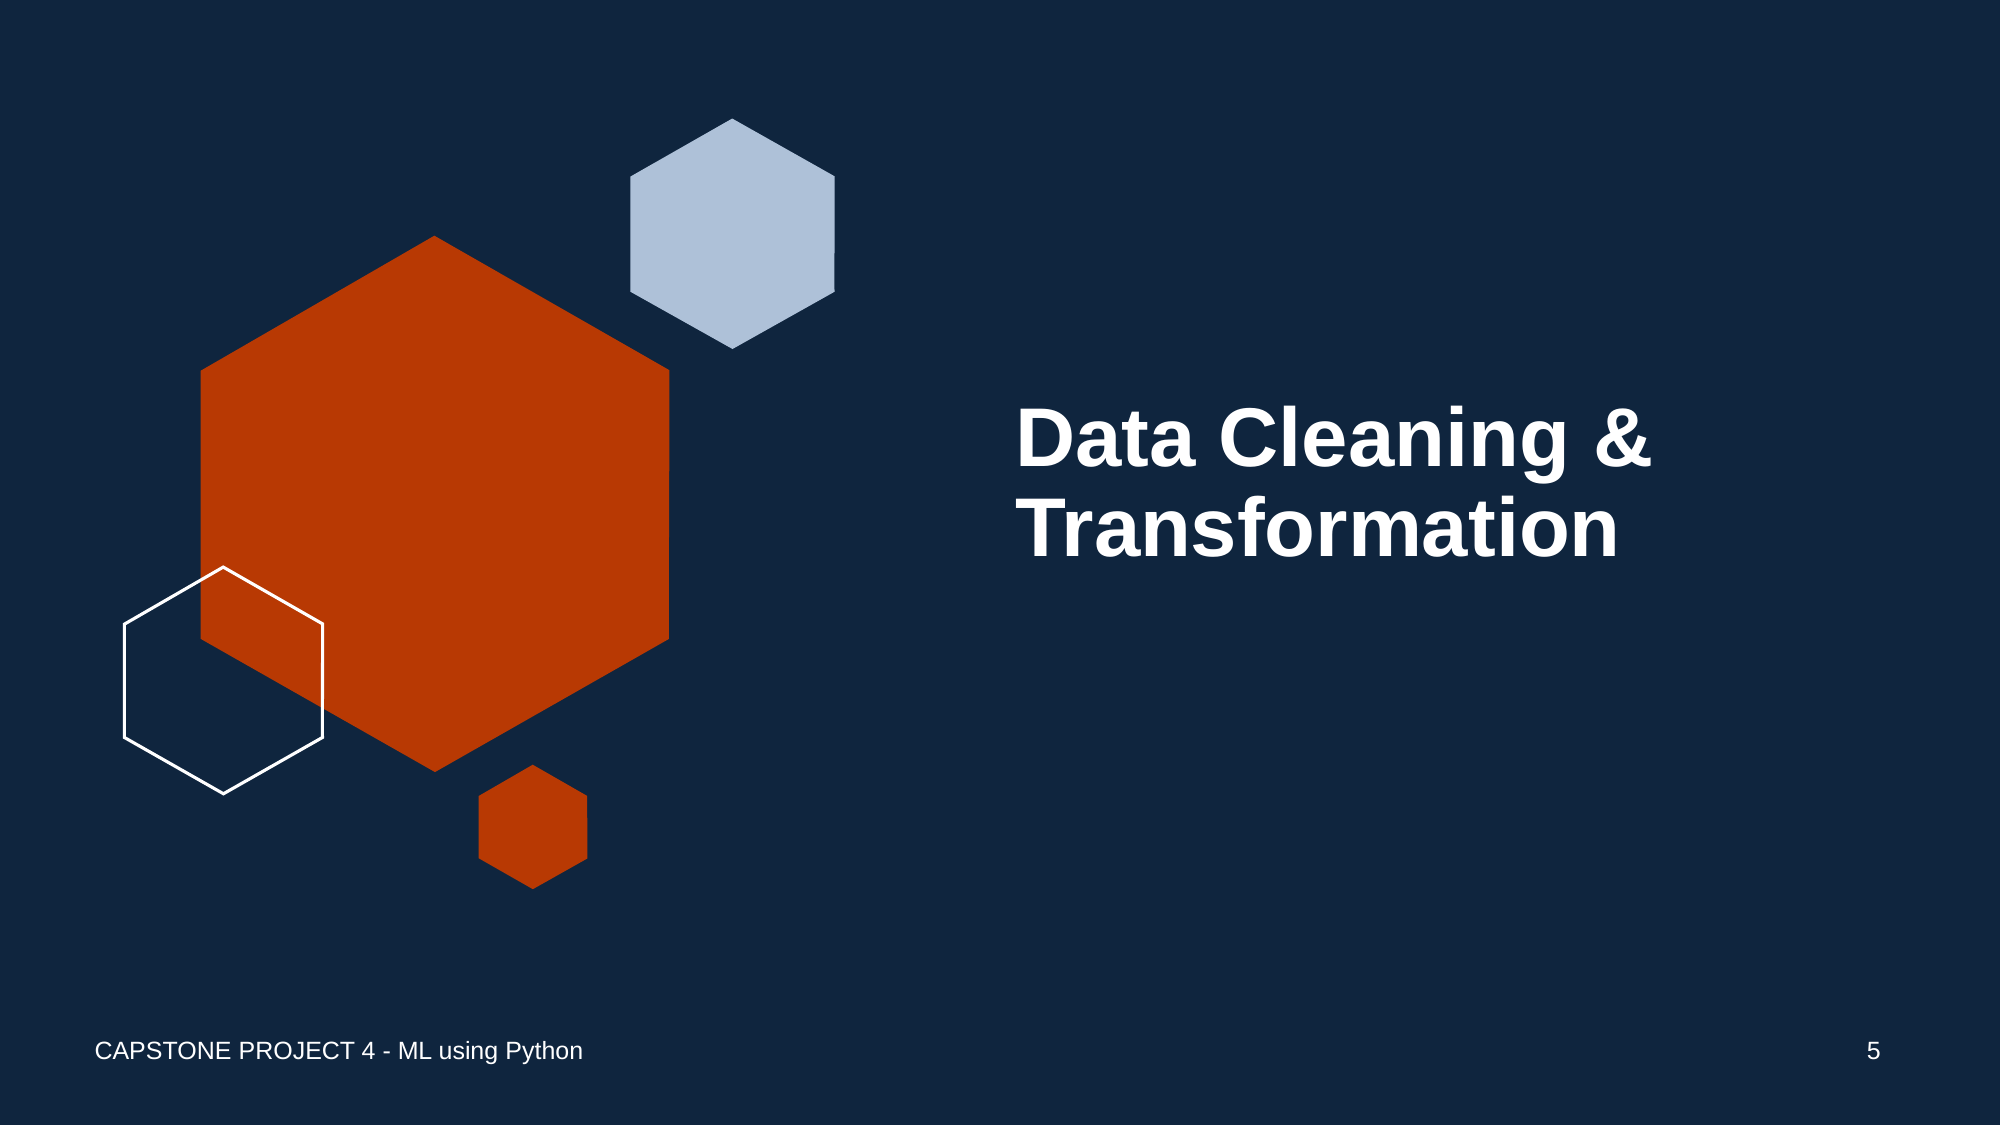

# Data Cleaning & Transformation
5
CAPSTONE PROJECT 4 - ML using Python